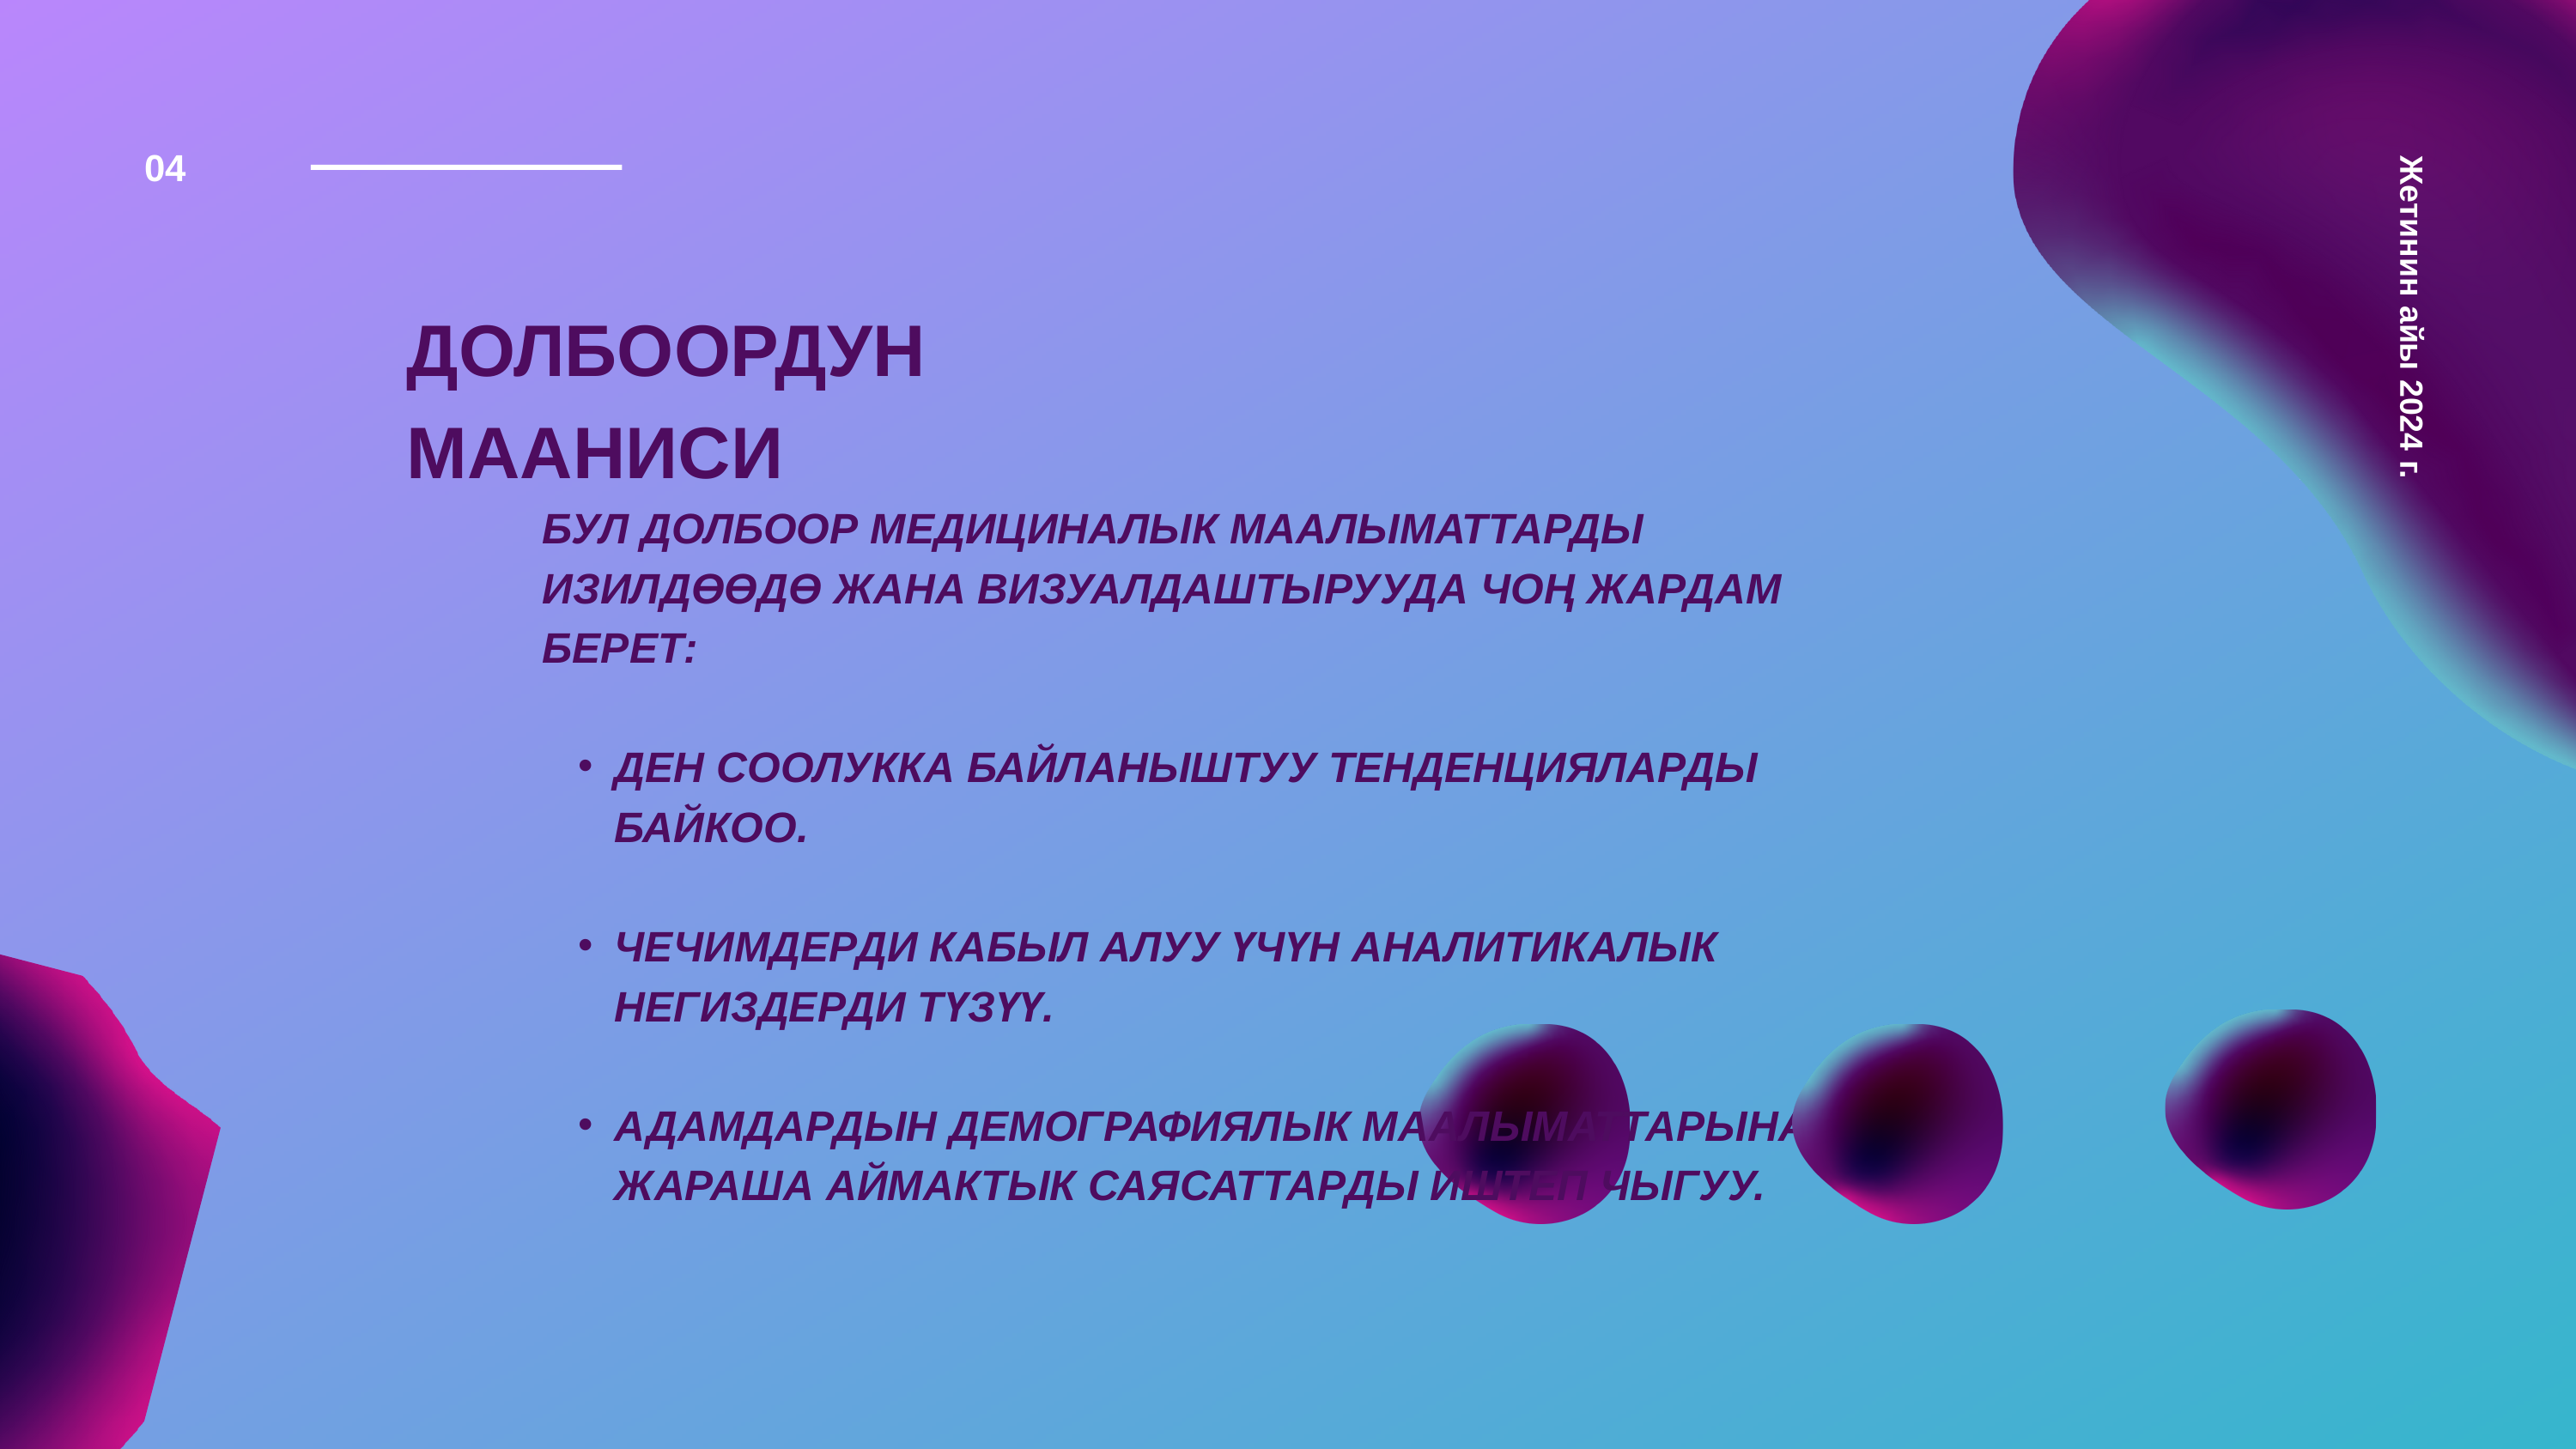

04
ДОЛБООРДУН МААНИСИ
 Жетинин айы 2024 г.
БУЛ ДОЛБООР МЕДИЦИНАЛЫК МААЛЫМАТТАРДЫ ИЗИЛДӨӨДӨ ЖАНА ВИЗУАЛДАШТЫРУУДА ЧОҢ ЖАРДАМ БЕРЕТ:

ДЕН СООЛУККА БАЙЛАНЫШТУУ ТЕНДЕНЦИЯЛАРДЫ БАЙКОО.

ЧЕЧИМДЕРДИ КАБЫЛ АЛУУ ҮЧҮН АНАЛИТИКАЛЫК НЕГИЗДЕРДИ ТҮЗҮҮ.

АДАМДАРДЫН ДЕМОГРАФИЯЛЫК МААЛЫМАТТАРЫНА ЖАРАША АЙМАКТЫК САЯСАТТАРДЫ ИШТЕП ЧЫГУУ.